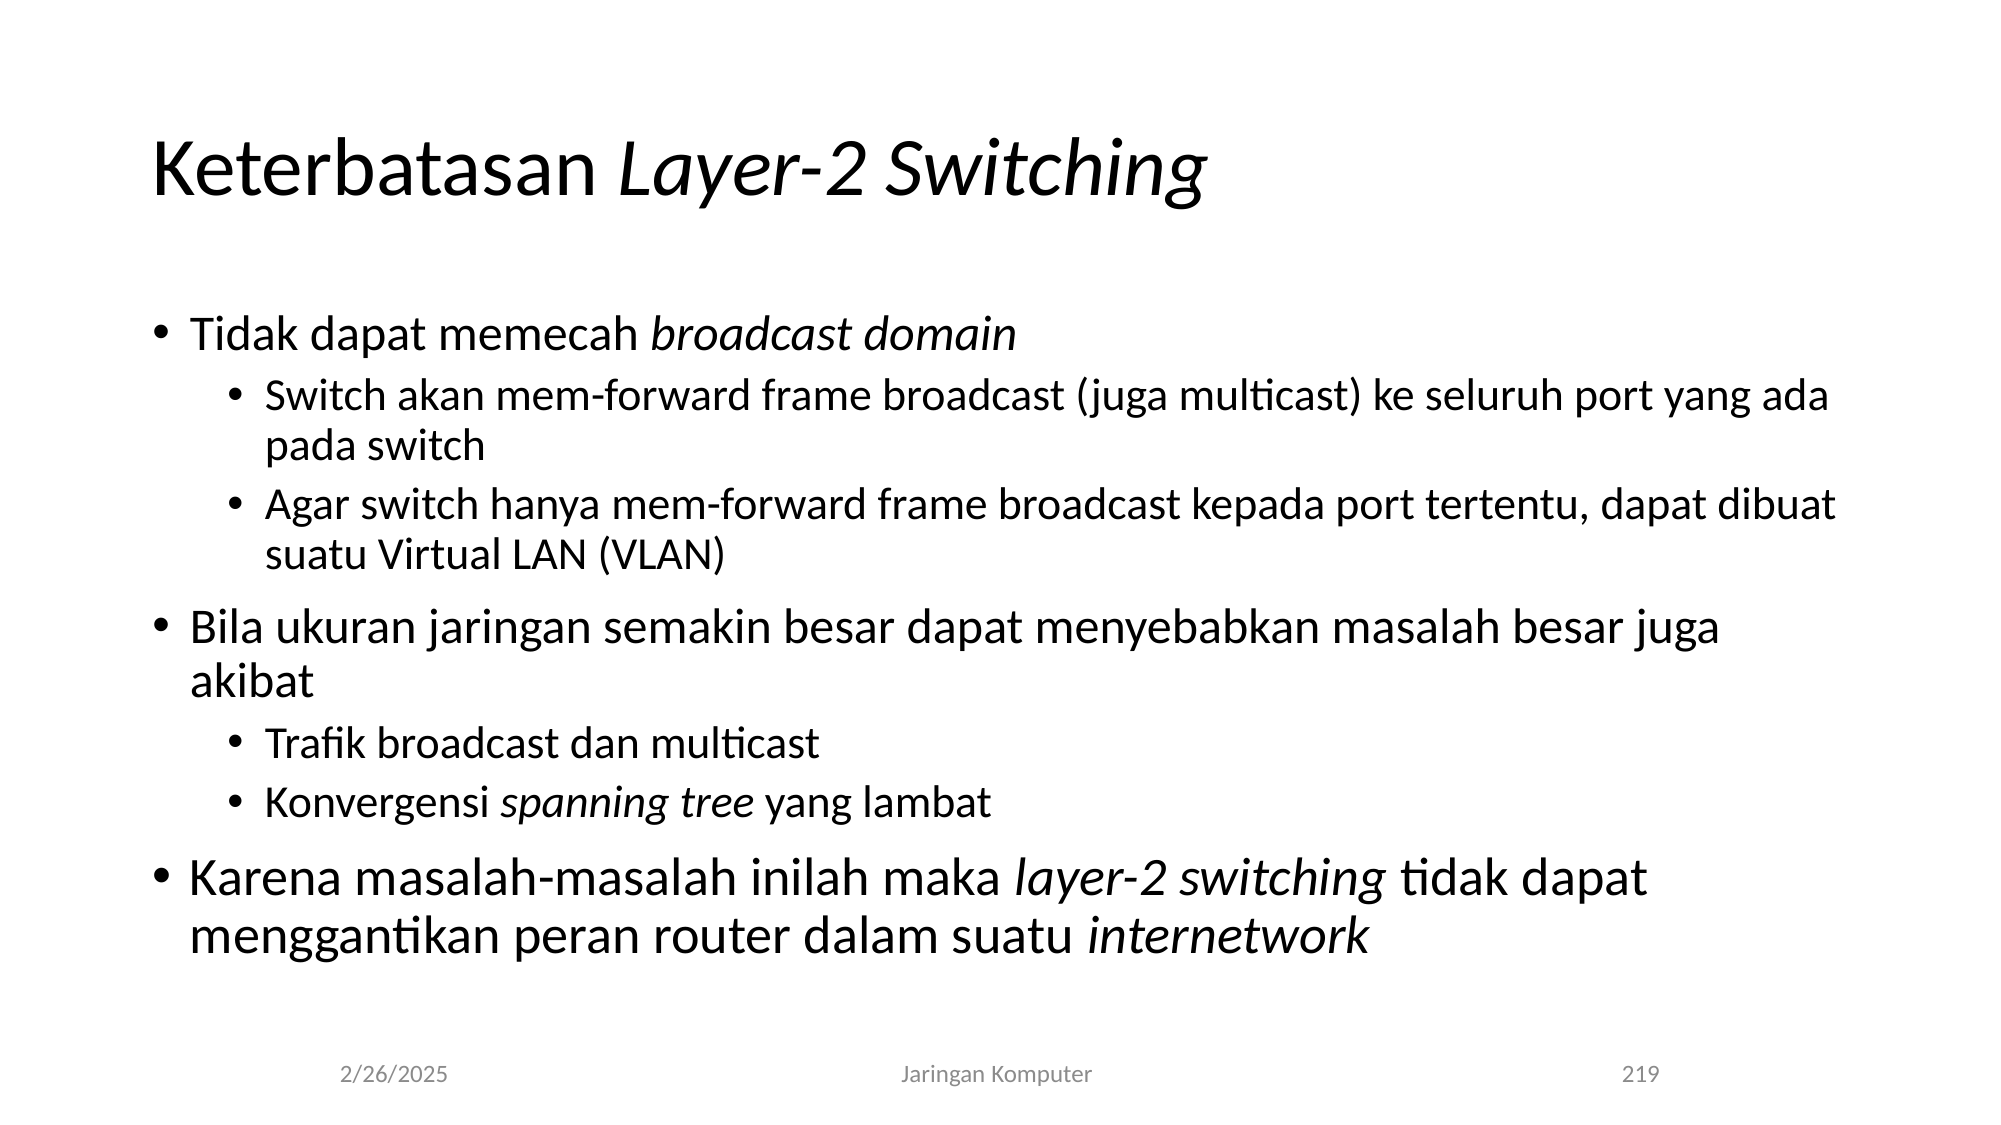

# Keterbatasan Layer-2 Switching
Tidak dapat memecah broadcast domain
Switch akan mem-forward frame broadcast (juga multicast) ke seluruh port yang ada pada switch
Agar switch hanya mem-forward frame broadcast kepada port tertentu, dapat dibuat suatu Virtual LAN (VLAN)
Bila ukuran jaringan semakin besar dapat menyebabkan masalah besar juga akibat
Trafik broadcast dan multicast
Konvergensi spanning tree yang lambat
Karena masalah-masalah inilah maka layer-2 switching tidak dapat menggantikan peran router dalam suatu internetwork
2/26/2025
Jaringan Komputer
219